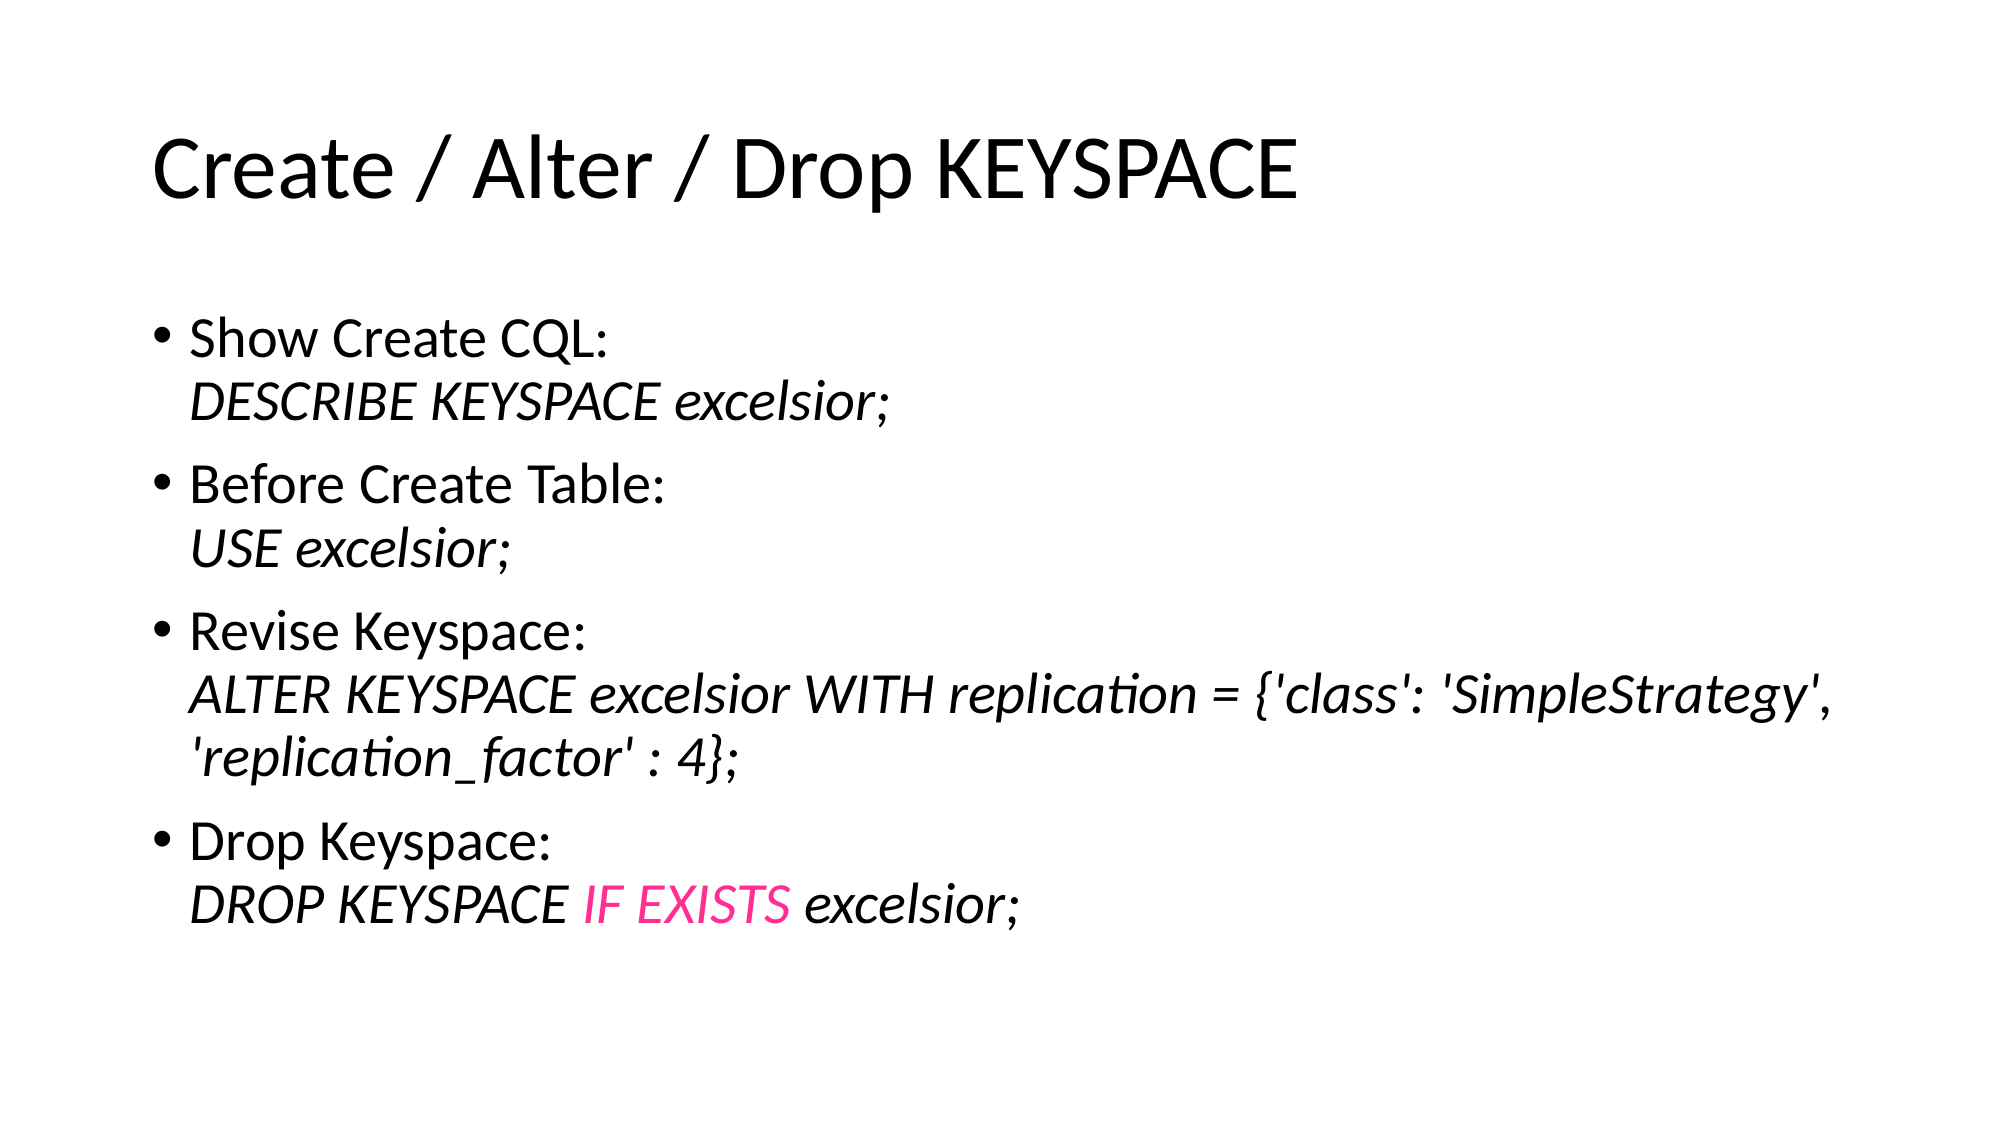

# Create / Alter / Drop KEYSPACE
Show Create CQL:
DESCRIBE KEYSPACE excelsior;
Before Create Table:
USE excelsior;
Revise Keyspace:
ALTER KEYSPACE excelsior WITH replication = {'class': 'SimpleStrategy', 'replication_factor' : 4};
Drop Keyspace:
DROP KEYSPACE IF EXISTS excelsior;